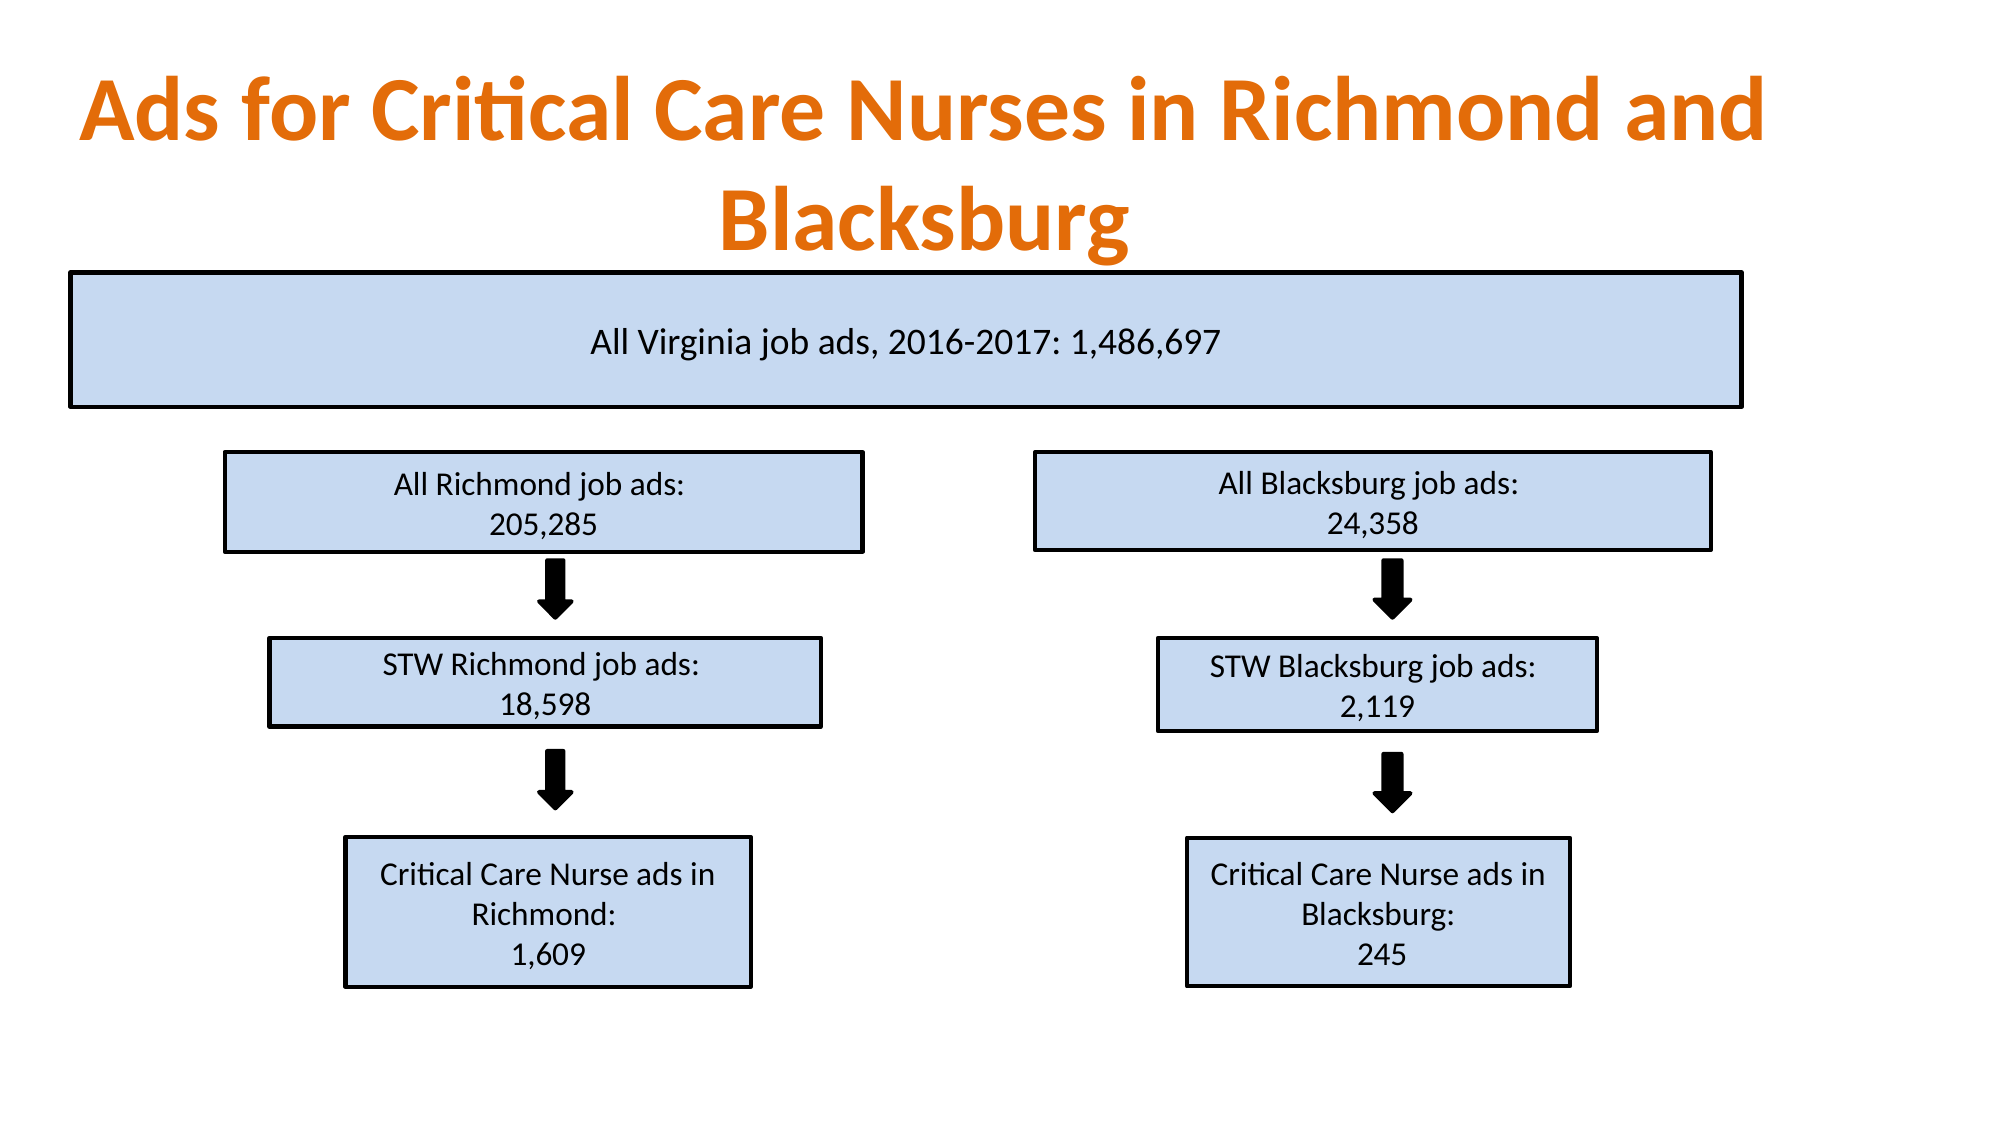

# Ads for Critical Care Nurses in Richmond and Blacksburg
All Virginia job ads, 2016-2017: 1,486,697
All Richmond job ads:
205,285
All Blacksburg job ads:
24,358

STW Richmond job ads:
18,598
STW Blacksburg job ads:
2,119

Critical Care Nurse ads in Richmond:
1,609
Critical Care Nurse ads in Blacksburg:
 245

All Richmond resumes: 91,885
All Blacksburg-Christiansburg-Radford resumes: 10,423
15